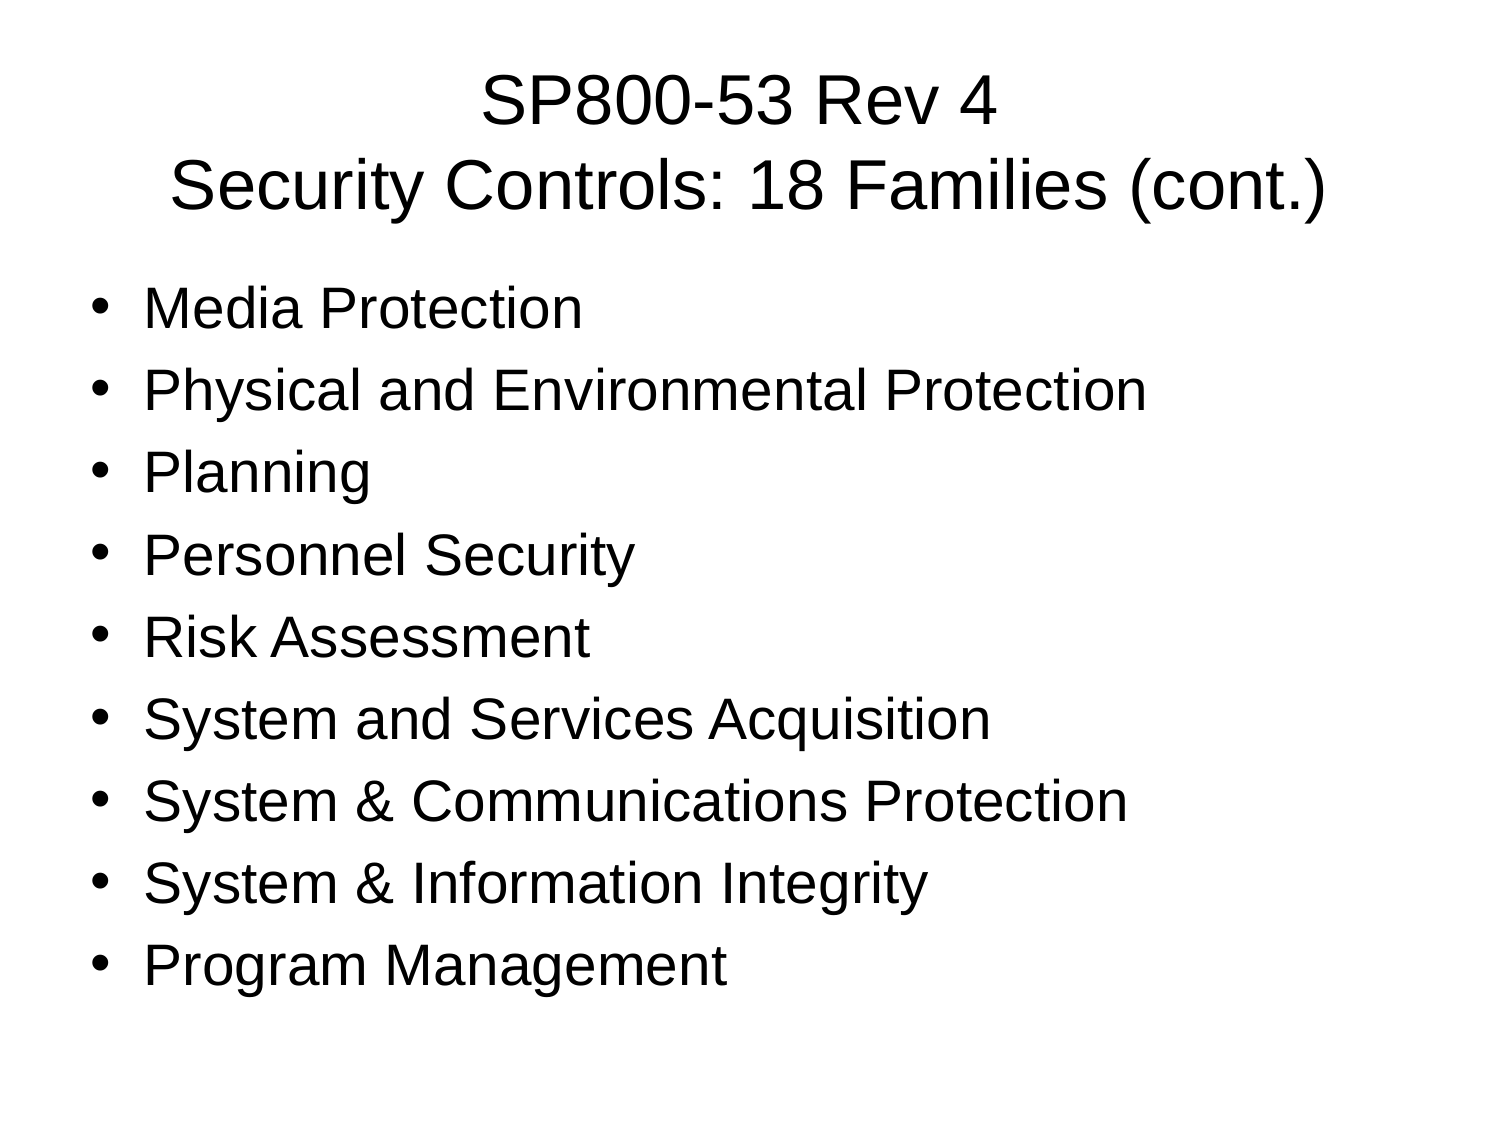

# SP800-53 Rev 4 Security Controls: 18 Families (cont.)
Media Protection
Physical and Environmental Protection
Planning
Personnel Security
Risk Assessment
System and Services Acquisition
System & Communications Protection
System & Information Integrity
Program Management